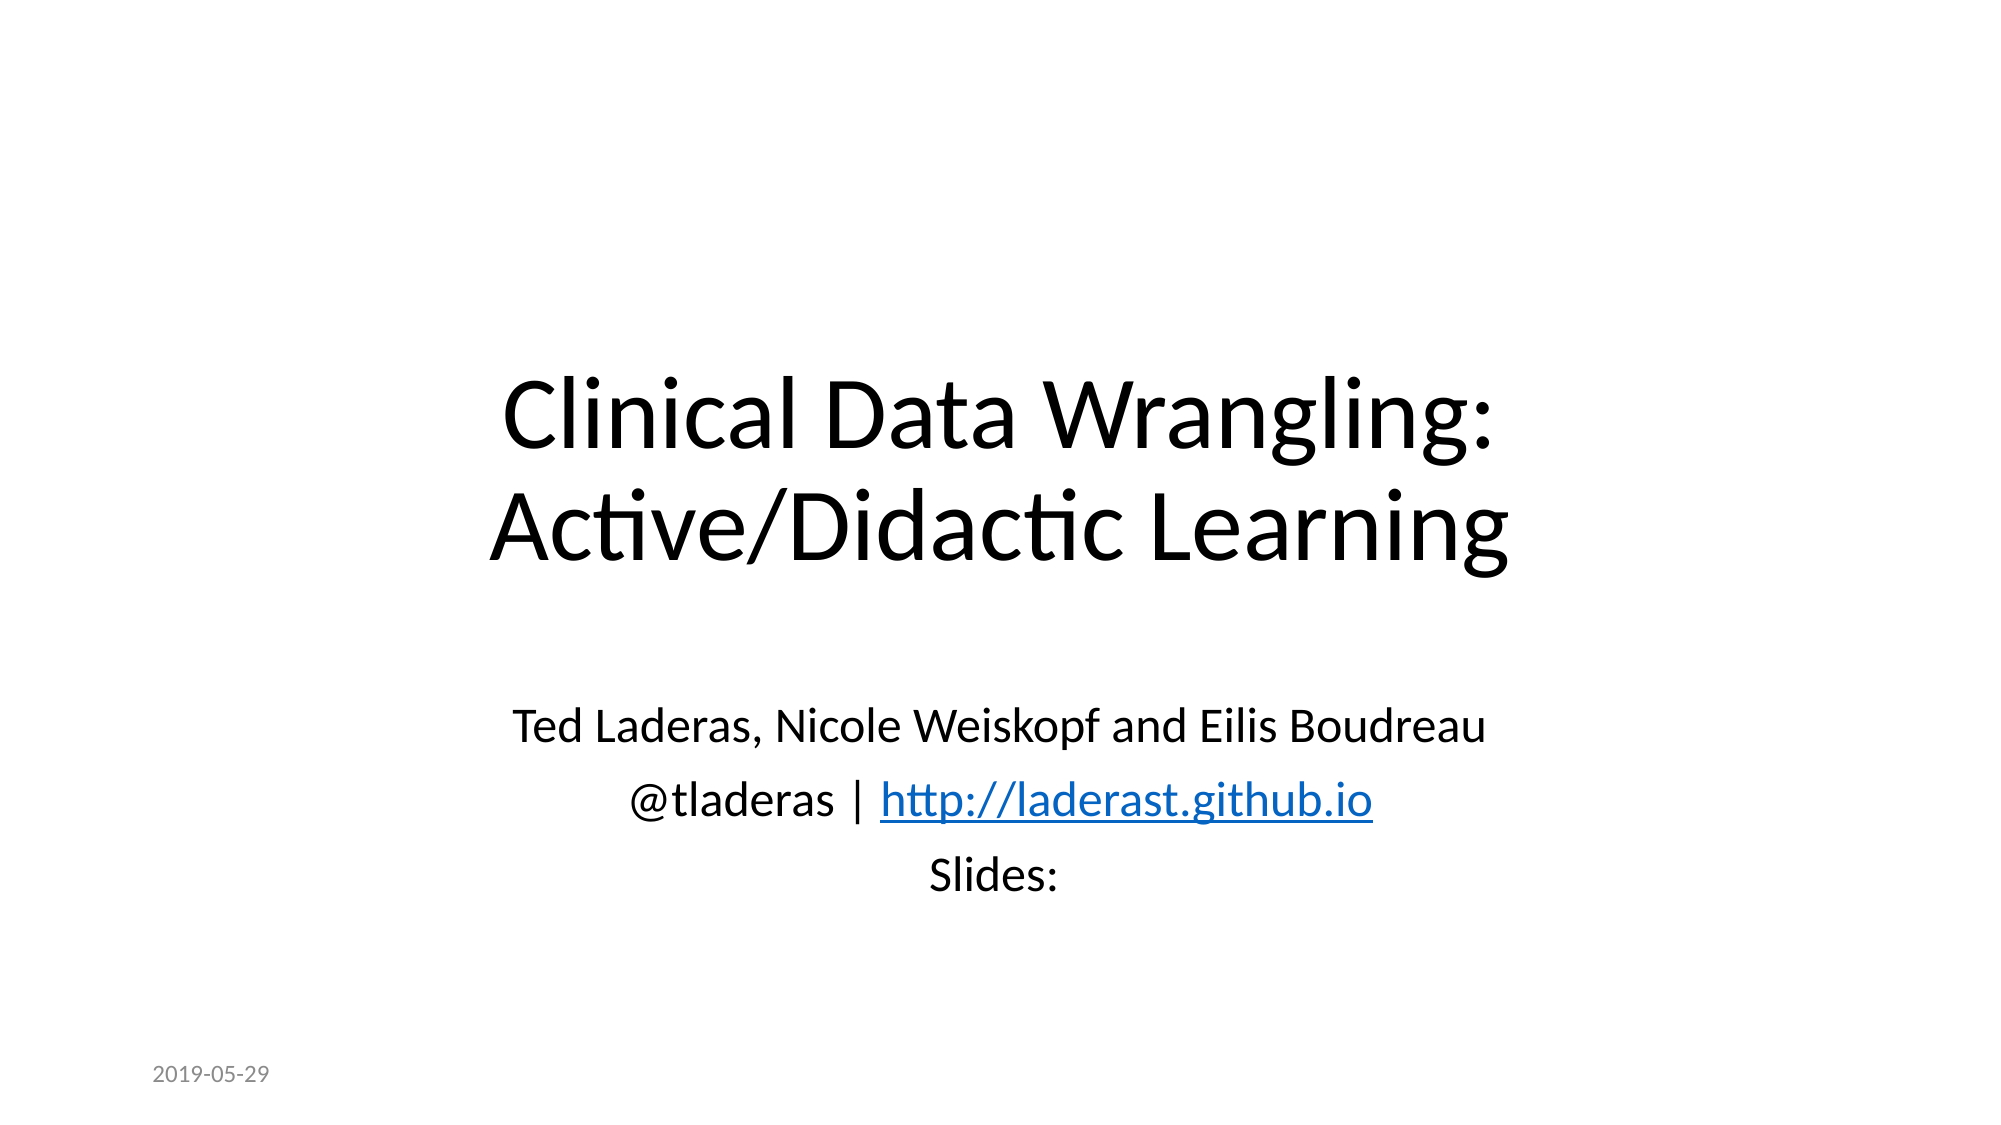

# Clinical Data Wrangling: Active/Didactic Learning
Ted Laderas, Nicole Weiskopf and Eilis Boudreau
@tladeras | http://laderast.github.io
Slides:
2019-05-29